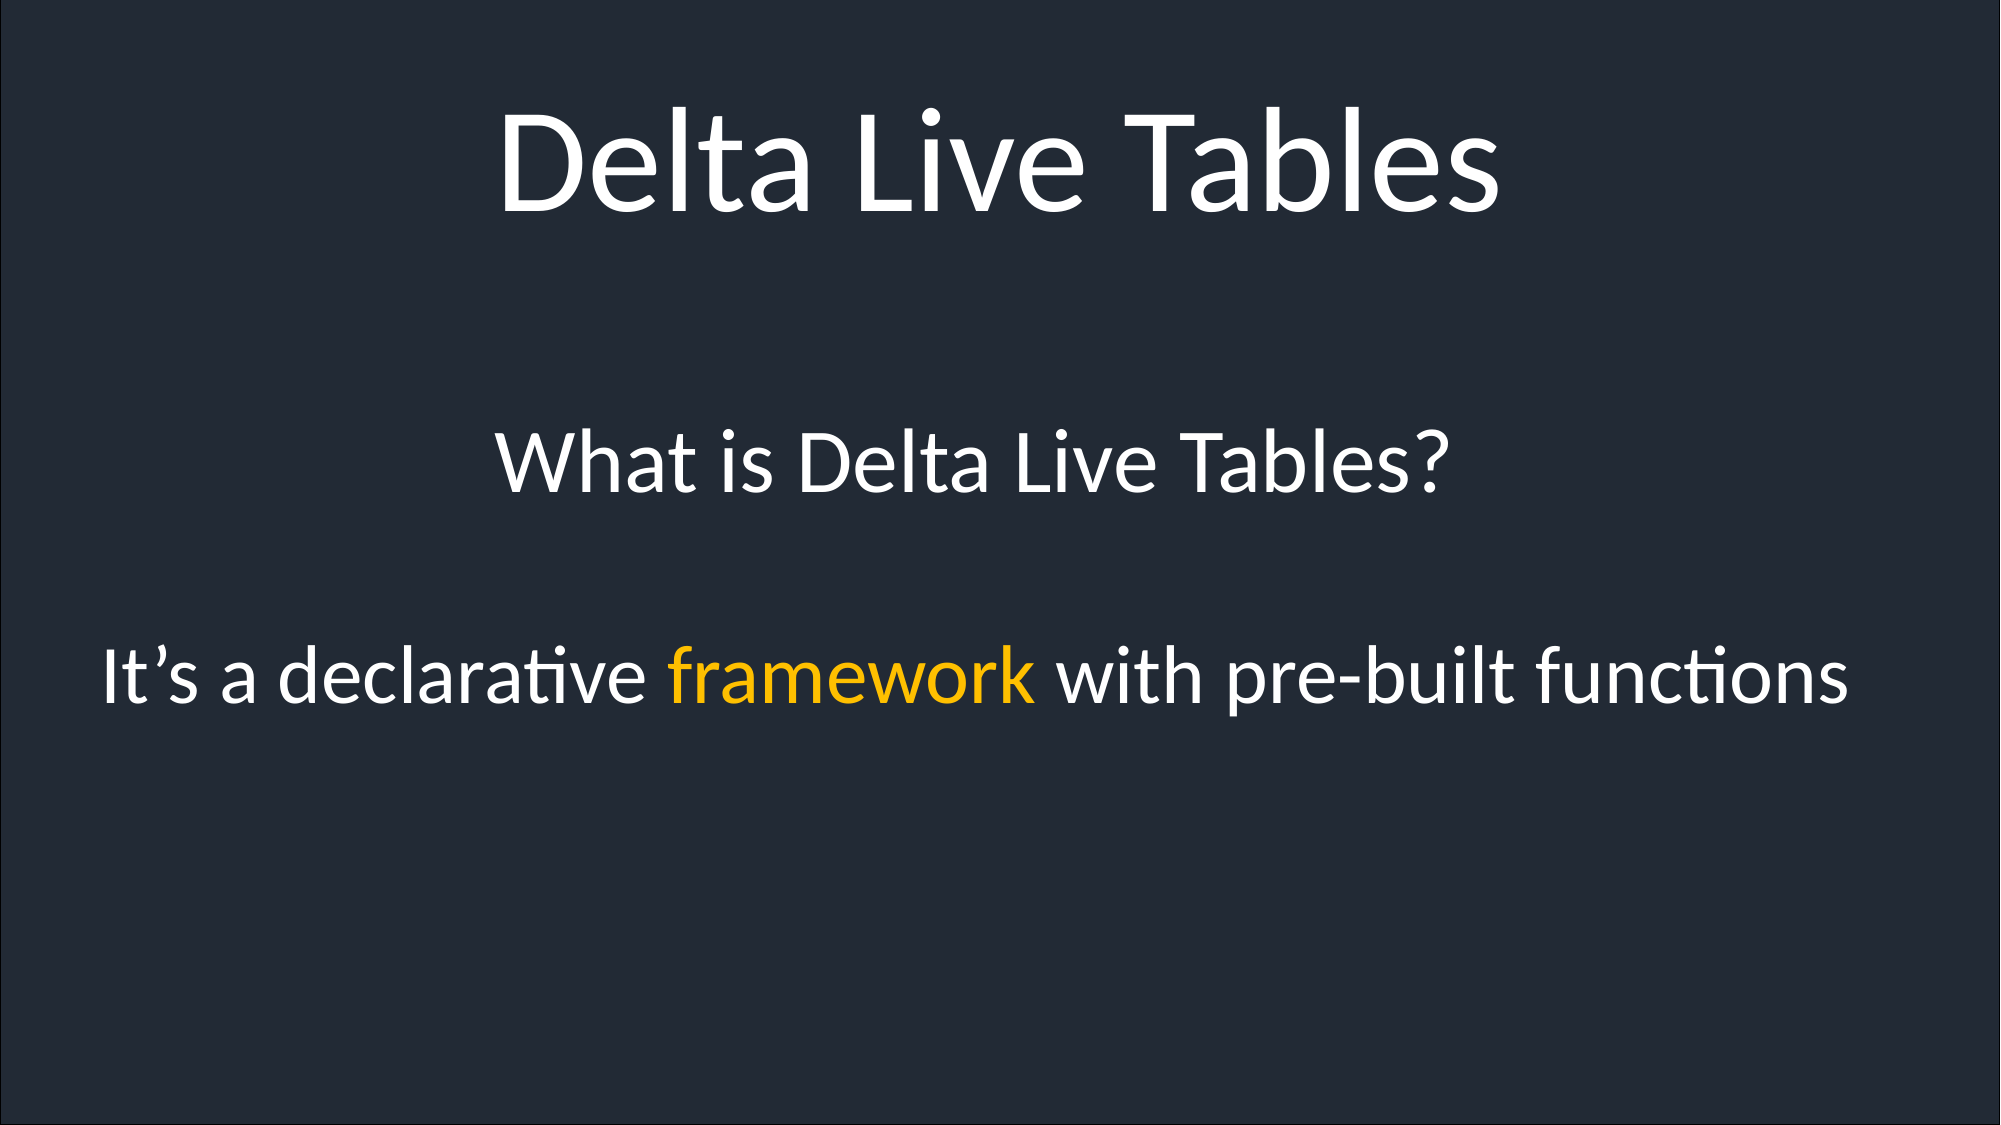

Delta Live Tables
What is Delta Live Tables?

It’s a declarative framework with pre-built functions